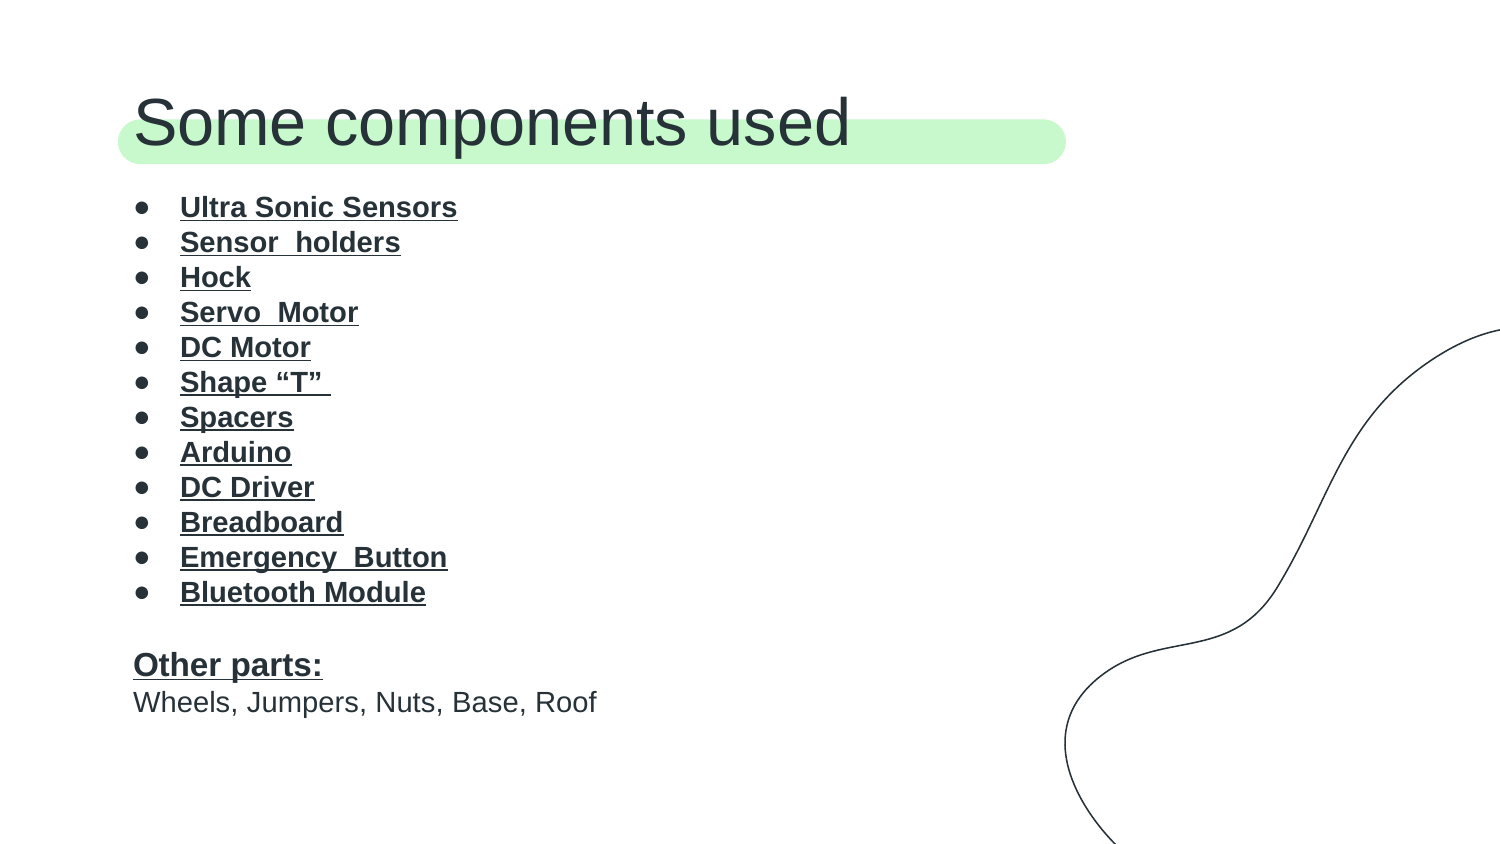

# Some components used
Ultra Sonic Sensors
Sensor  holders
Hock
Servo  Motor
DC Motor
Shape “T”
Spacers
Arduino
DC Driver
Breadboard
Emergency  Button
Bluetooth Module

Other parts:
Wheels, Jumpers, Nuts, Base, Roof